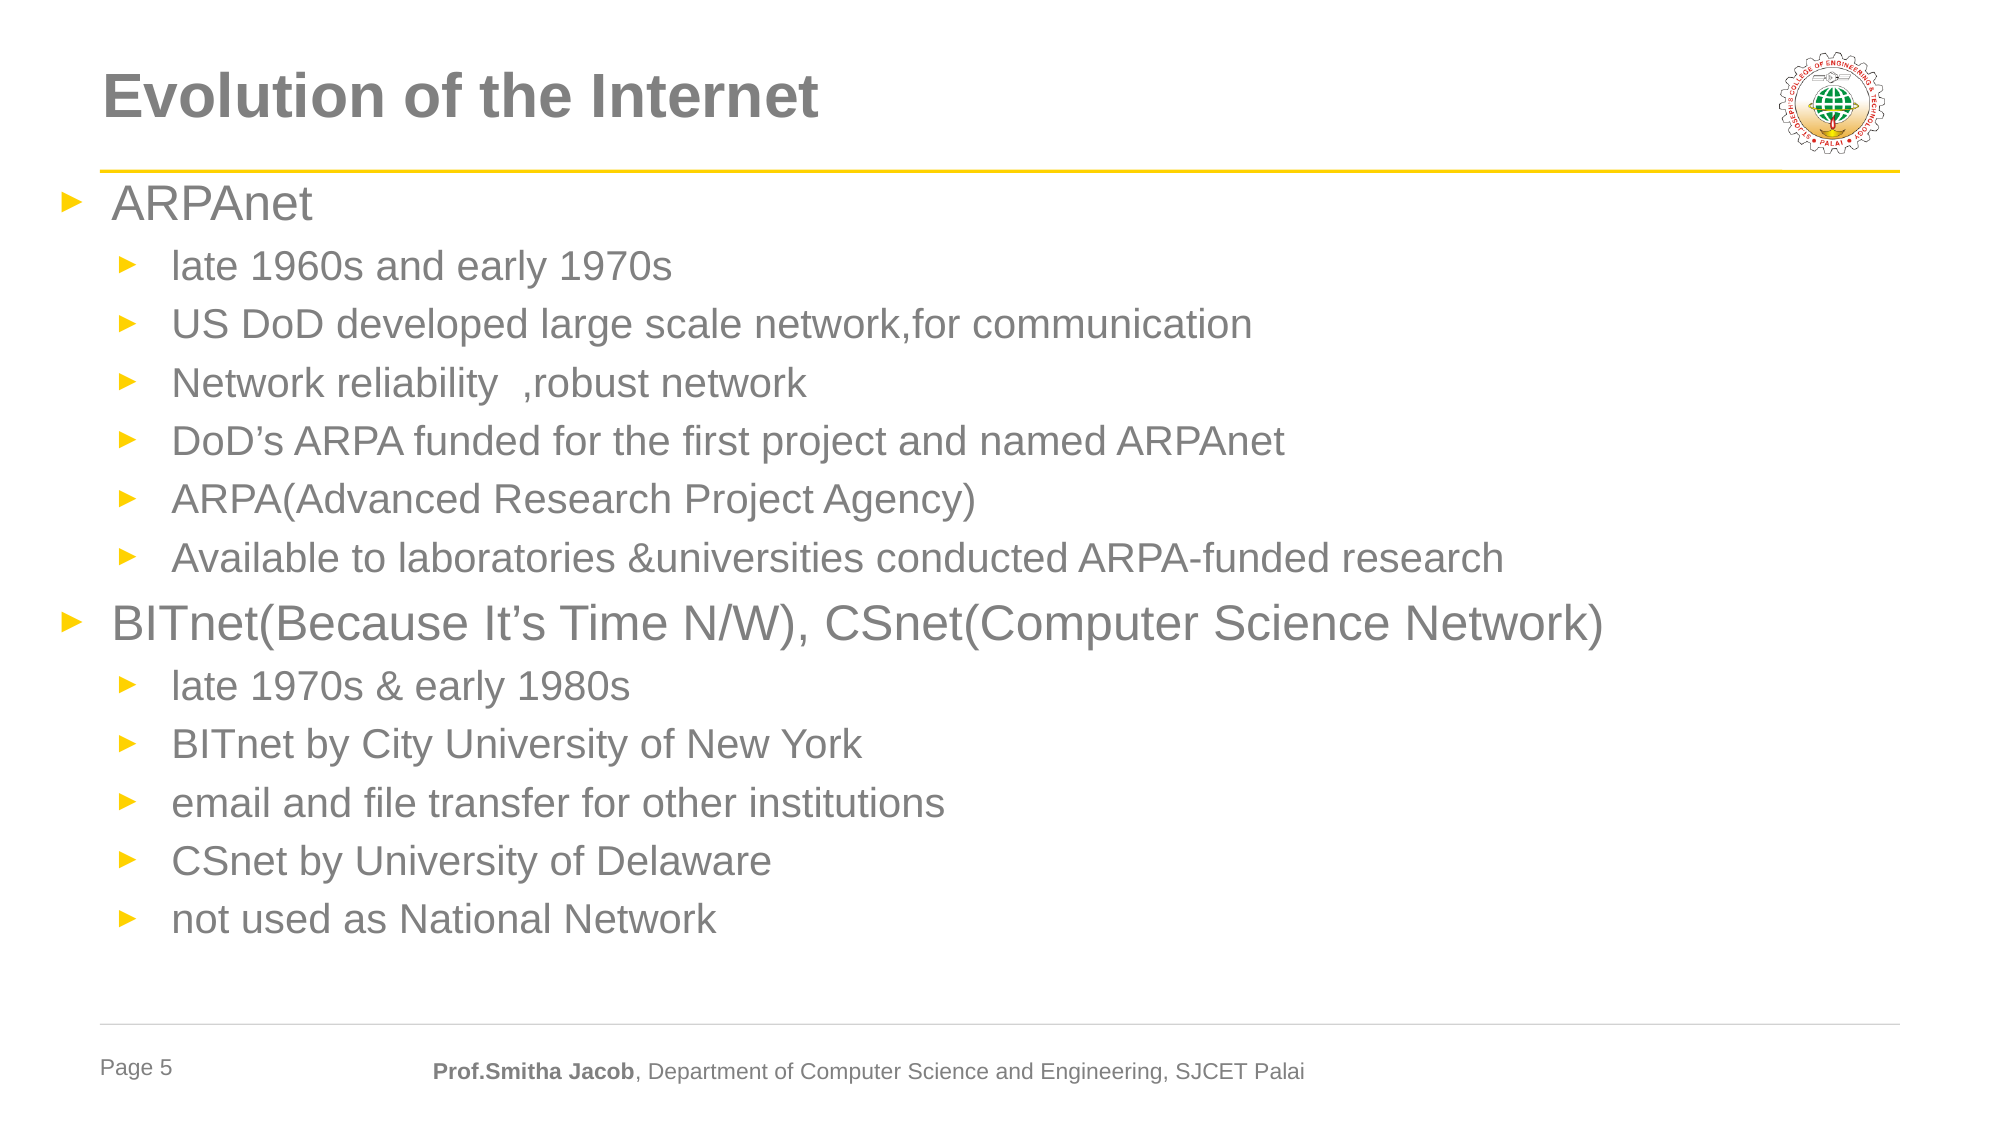

# Evolution of the Internet
ARPAnet
late 1960s and early 1970s
US DoD developed large scale network,for communication
Network reliability  ,robust network
DoD’s ARPA funded for the first project and named ARPAnet
ARPA(Advanced Research Project Agency)
Available to laboratories &universities conducted ARPA-funded research
BITnet(Because It’s Time N/W), CSnet(Computer Science Network)
late 1970s & early 1980s
BITnet by City University of New York
email and file transfer for other institutions
CSnet by University of Delaware
not used as National Network